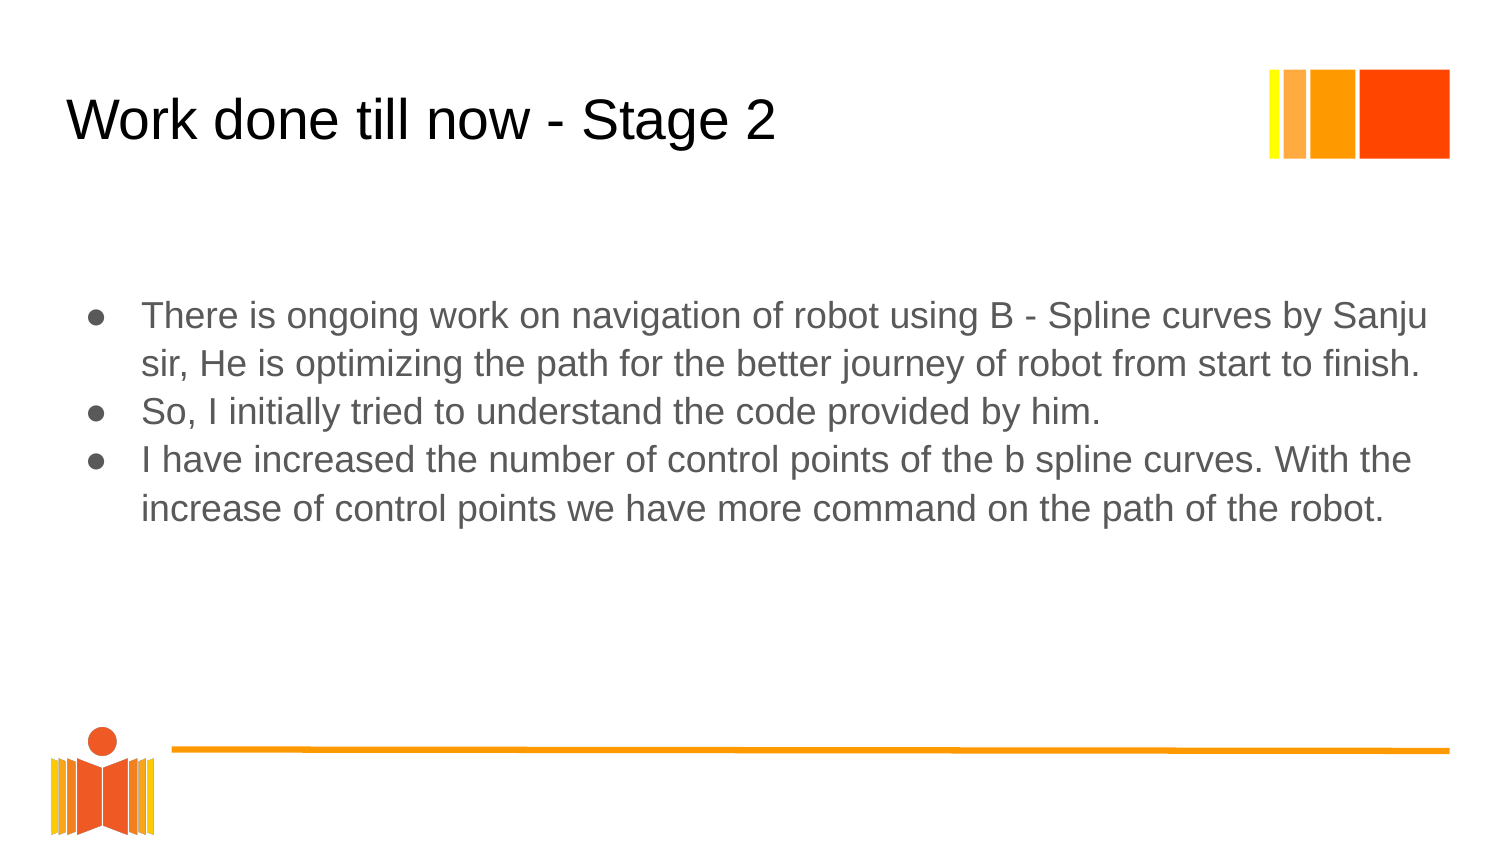

# Work done till now - Stage 2
There is ongoing work on navigation of robot using B - Spline curves by Sanju sir, He is optimizing the path for the better journey of robot from start to finish.
So, I initially tried to understand the code provided by him.
I have increased the number of control points of the b spline curves. With the increase of control points we have more command on the path of the robot.